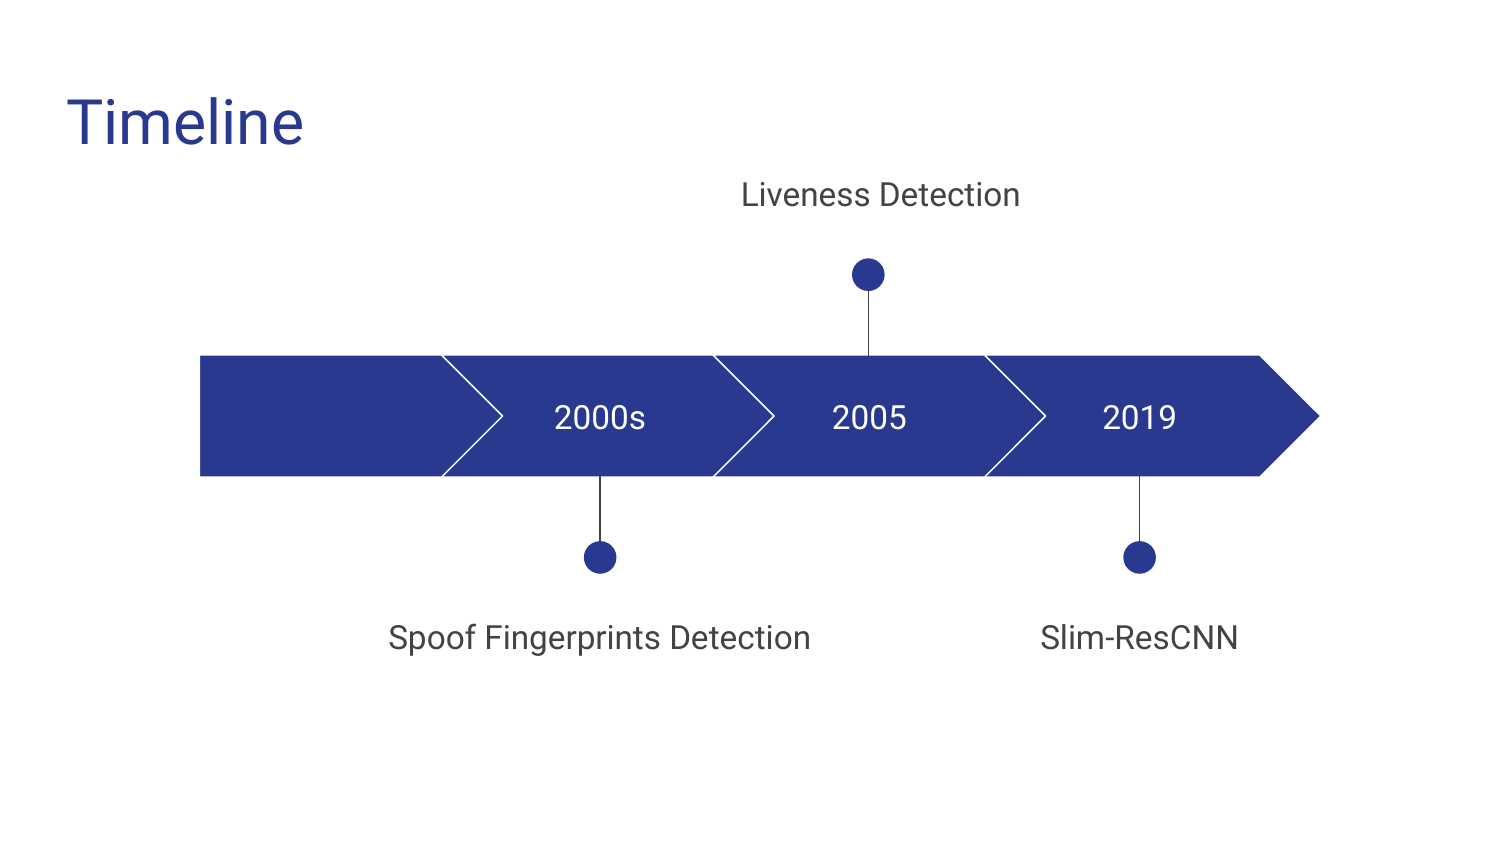

Timeline
Liveness Detection

2000s
2005
2019

Spoof Fingerprints Detection
Slim-ResCNN